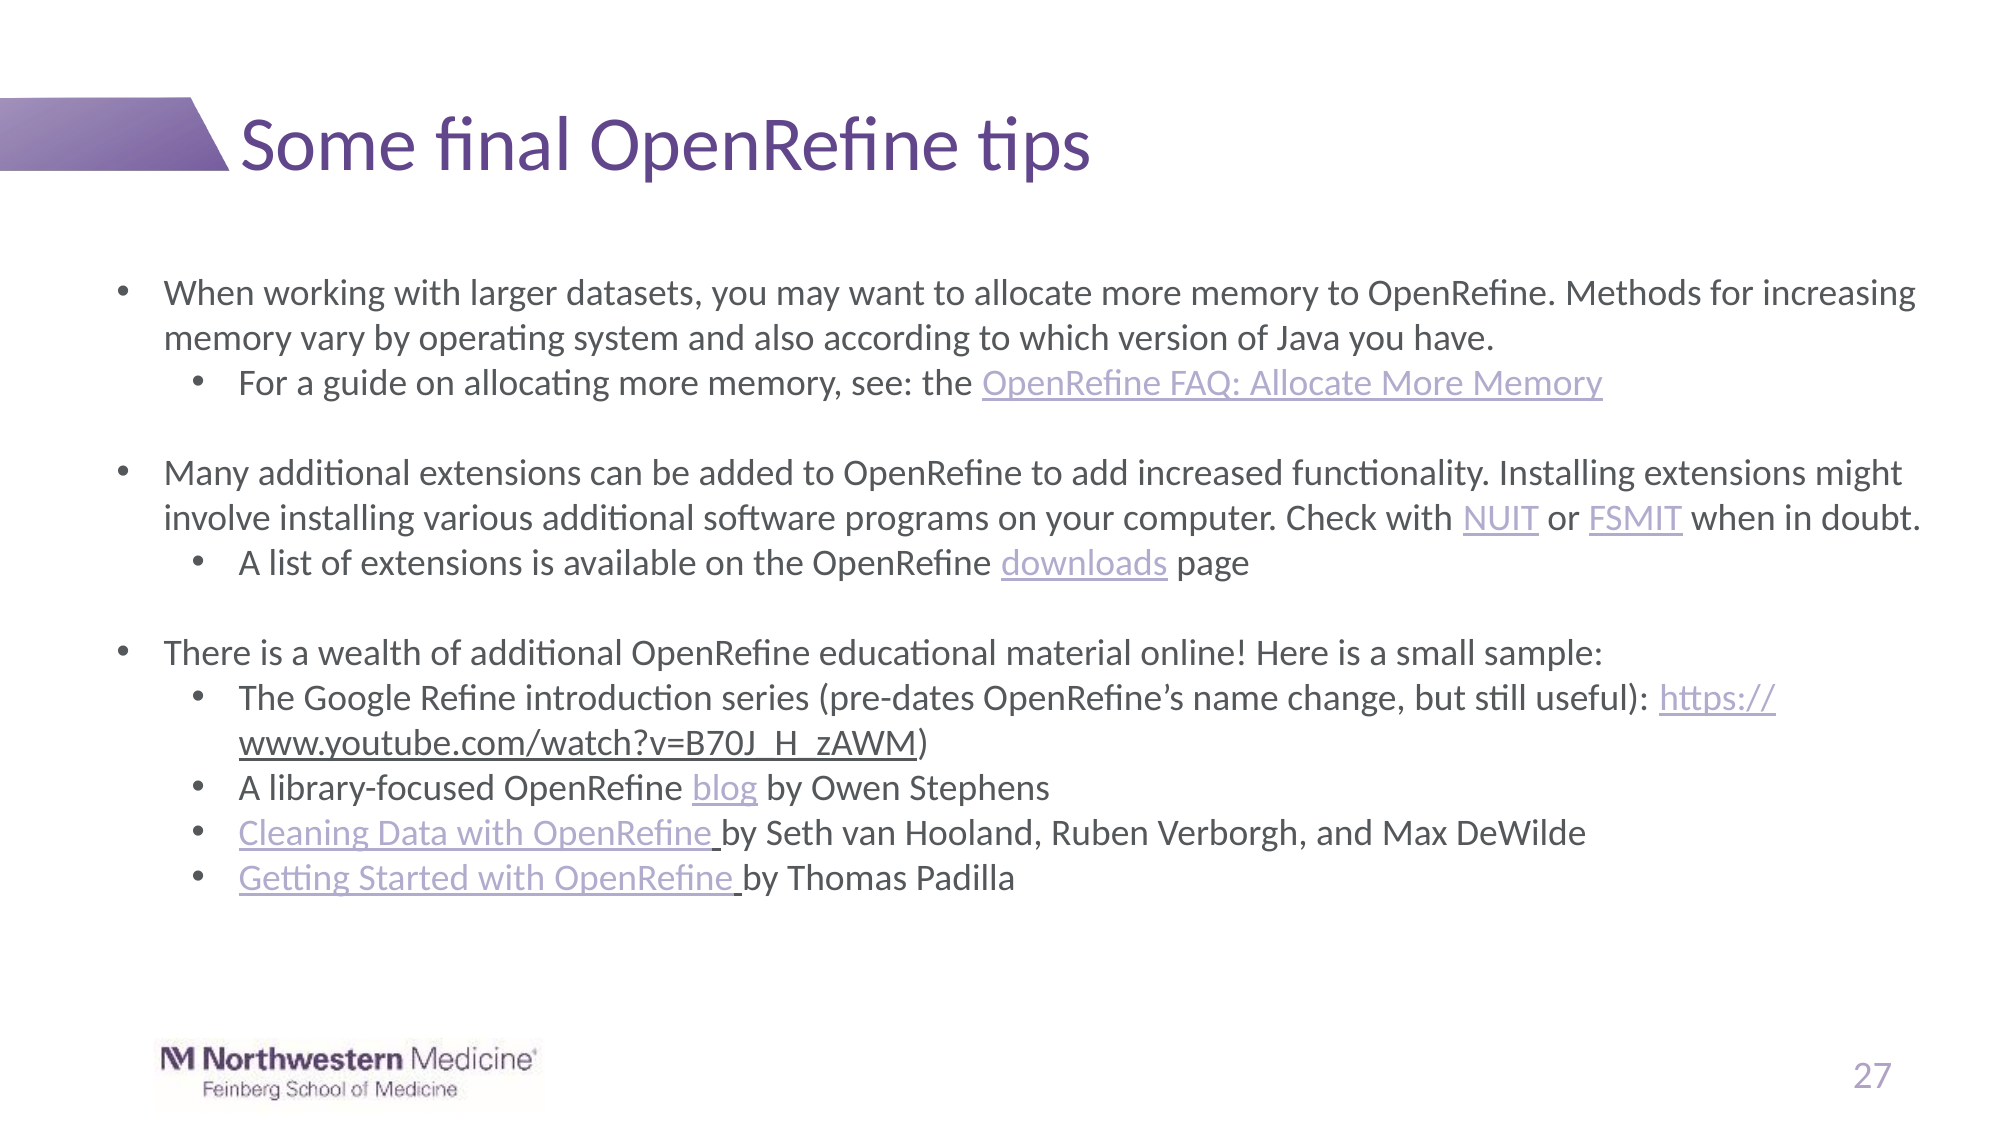

# Some final OpenRefine tips
When working with larger datasets, you may want to allocate more memory to OpenRefine. Methods for increasing memory vary by operating system and also according to which version of Java you have.
For a guide on allocating more memory, see: the OpenRefine FAQ: Allocate More Memory

Many additional extensions can be added to OpenRefine to add increased functionality. Installing extensions might involve installing various additional software programs on your computer. Check with NUIT or FSMIT when in doubt.
A list of extensions is available on the OpenRefine downloads page

There is a wealth of additional OpenRefine educational material online! Here is a small sample:
The Google Refine introduction series (pre-dates OpenRefine’s name change, but still useful): https://www.youtube.com/watch?v=B70J_H_zAWM)
A library-focused OpenRefine blog by Owen Stephens
Cleaning Data with OpenRefine by Seth van Hooland, Ruben Verborgh, and Max DeWilde
Getting Started with OpenRefine by Thomas Padilla
27